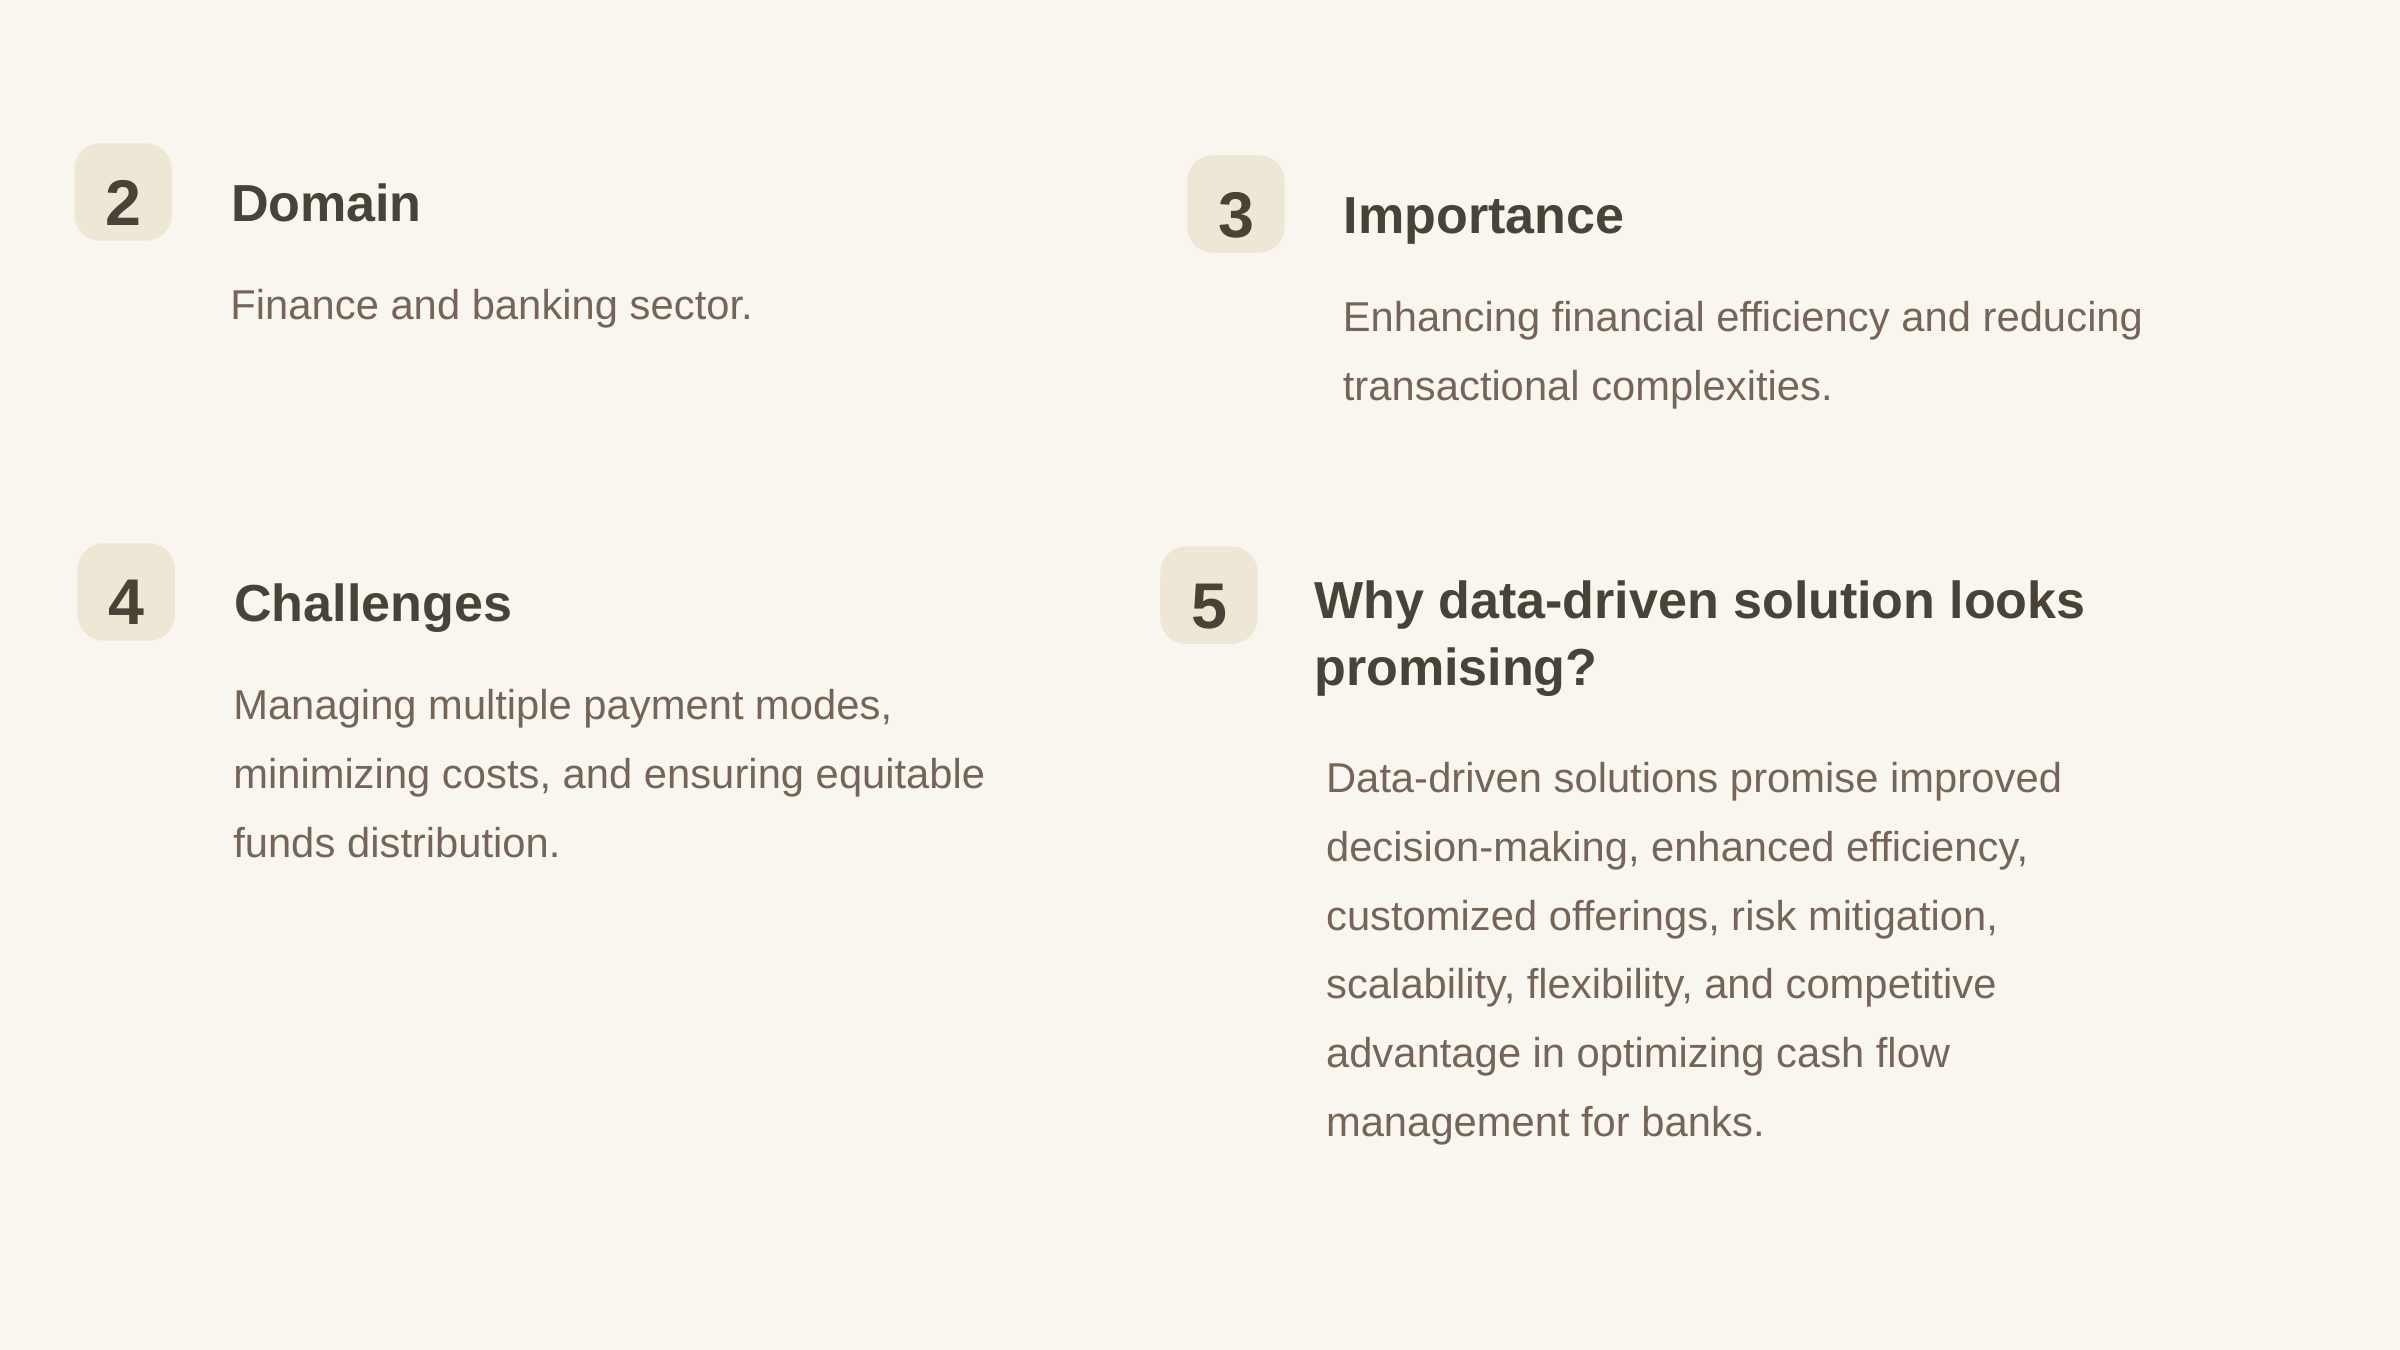

2

Domain
3
Importance
Finance and banking sector.
Enhancing financial efficiency and reducing transactional complexities.

4
5
Why data-driven solution looks promising?
Challenges
Managing multiple payment modes, minimizing costs, and ensuring equitable funds distribution.
Data-driven solutions promise improved decision-making, enhanced efficiency, customized offerings, risk mitigation, scalability, flexibility, and competitive advantage in optimizing cash flow management for banks.